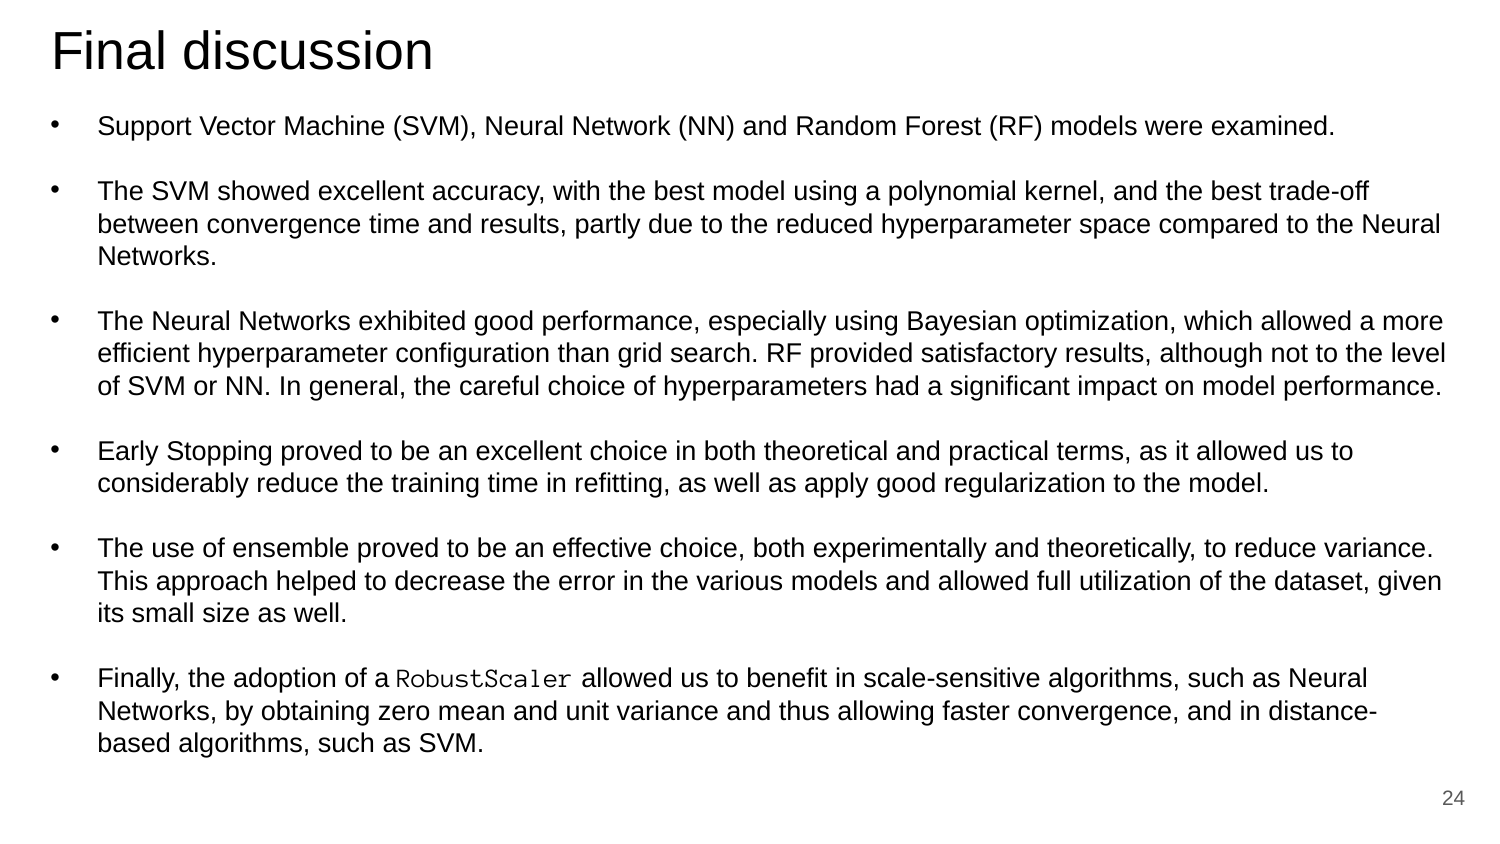

# Final discussion
Support Vector Machine (SVM), Neural Network (NN) and Random Forest (RF) models were examined.

The SVM showed excellent accuracy, with the best model using a polynomial kernel, and the best trade-off between convergence time and results, partly due to the reduced hyperparameter space compared to the Neural Networks.

The Neural Networks exhibited good performance, especially using Bayesian optimization, which allowed a more efficient hyperparameter configuration than grid search. RF provided satisfactory results, although not to the level of SVM or NN. In general, the careful choice of hyperparameters had a significant impact on model performance.

Early Stopping proved to be an excellent choice in both theoretical and practical terms, as it allowed us to considerably reduce the training time in refitting, as well as apply good regularization to the model.

The use of ensemble proved to be an effective choice, both experimentally and theoretically, to reduce variance. This approach helped to decrease the error in the various models and allowed full utilization of the dataset, given its small size as well.

Finally, the adoption of a RobustScaler allowed us to benefit in scale-sensitive algorithms, such as Neural Networks, by obtaining zero mean and unit variance and thus allowing faster convergence, and in distance-based algorithms, such as SVM.
24